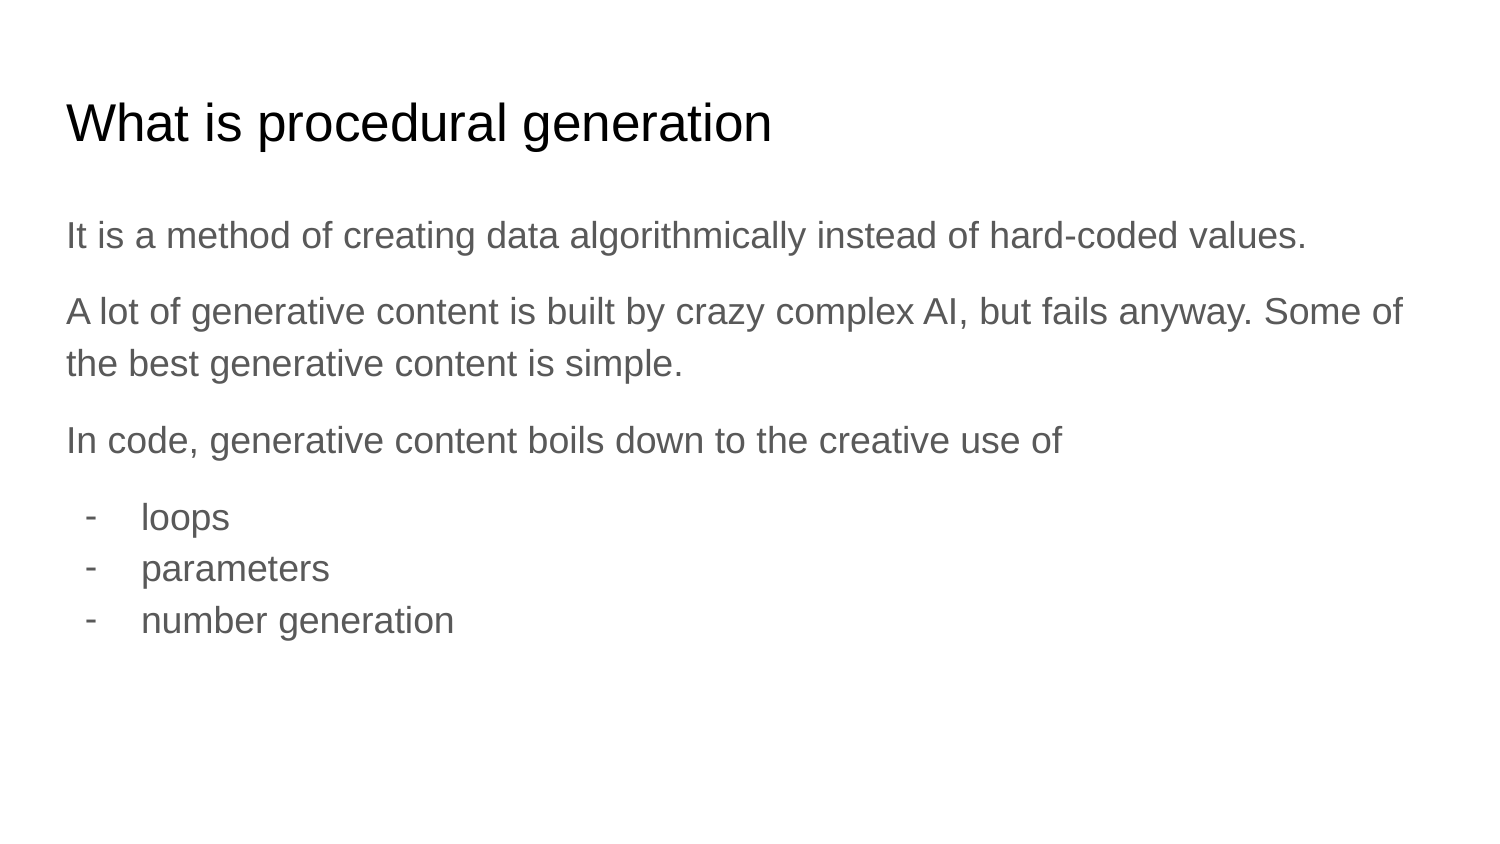

# What is procedural generation
It is a method of creating data algorithmically instead of hard-coded values.
A lot of generative content is built by crazy complex AI, but fails anyway. Some of the best generative content is simple.
In code, generative content boils down to the creative use of
loops
parameters
number generation